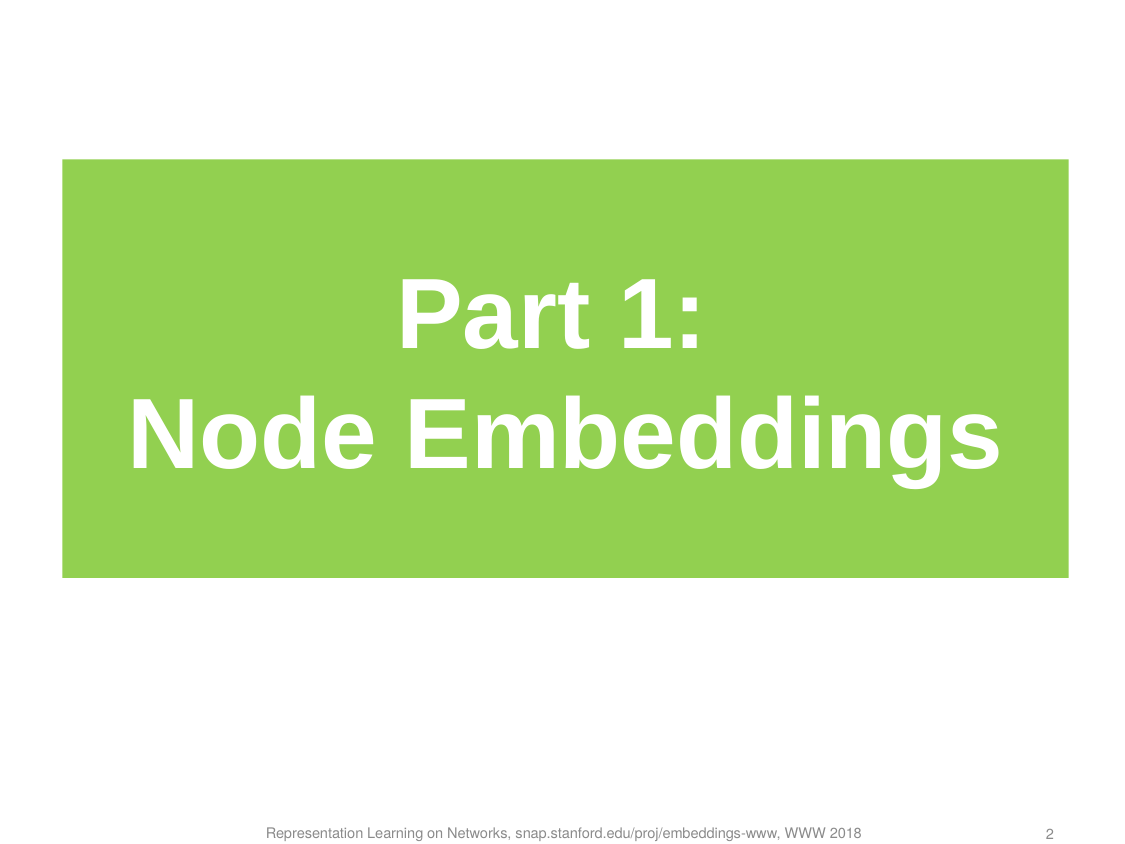

Part 1:
Node Embeddings
Representation Learning on Networks, snap.stanford.edu/proj/embeddings-www, WWW 2018
2